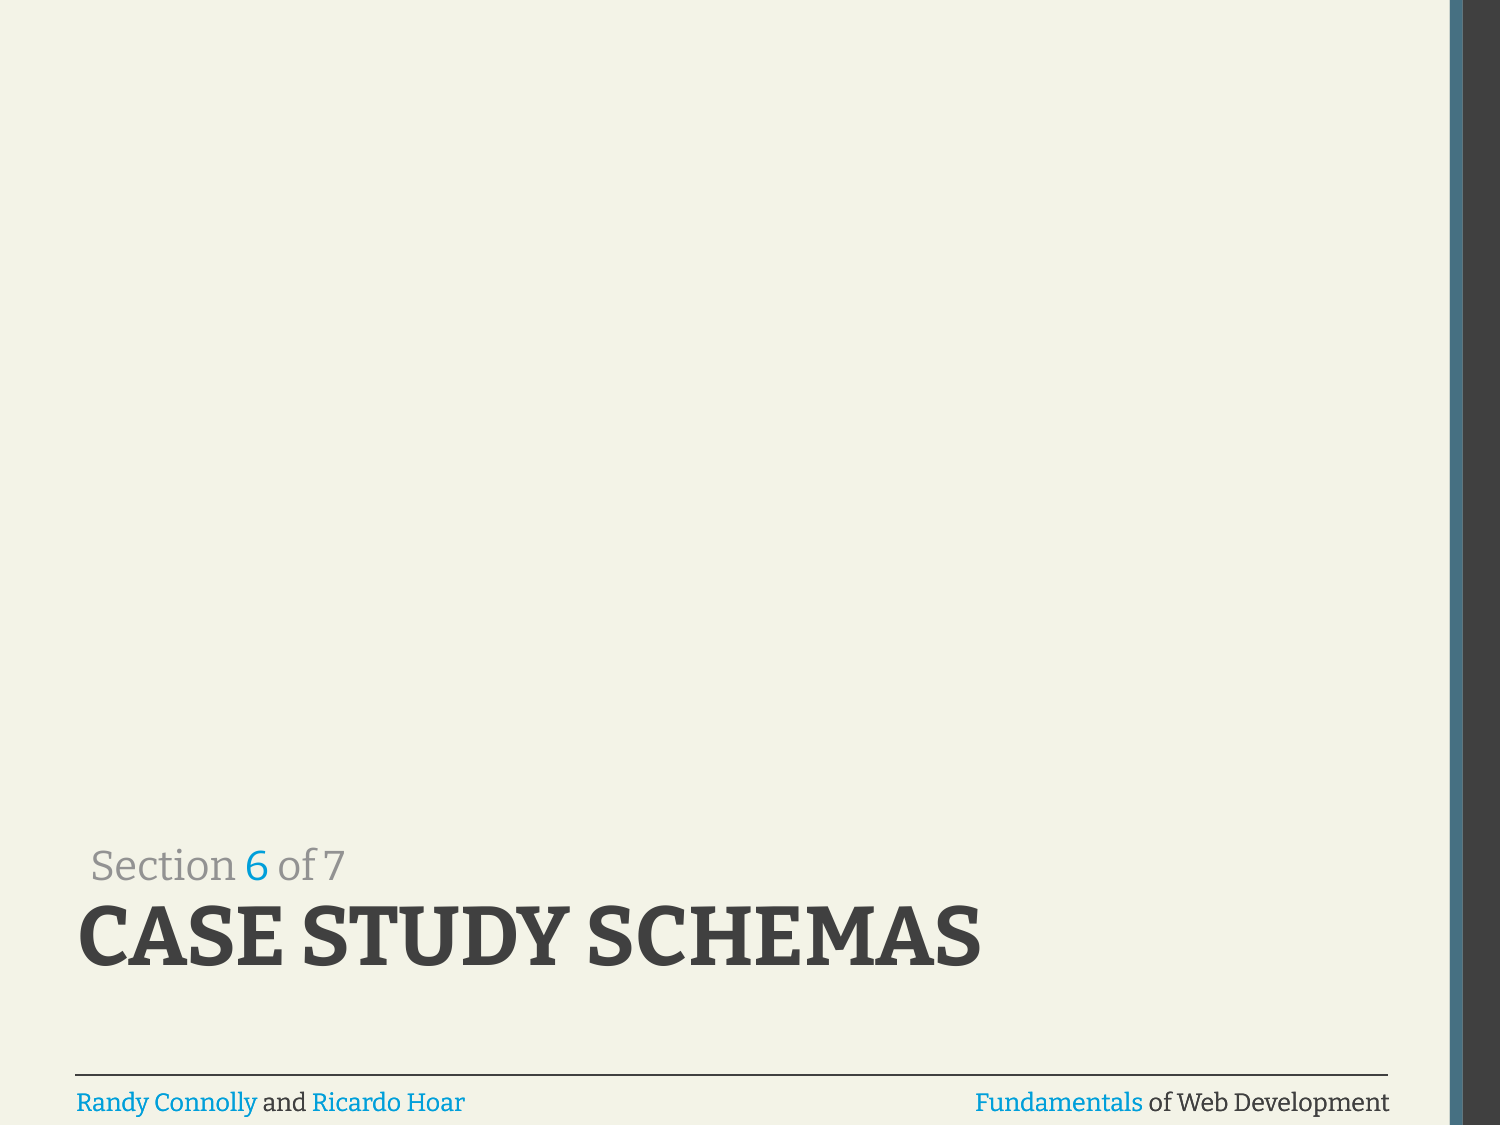

Section 6 of 7
# Case Study Schemas